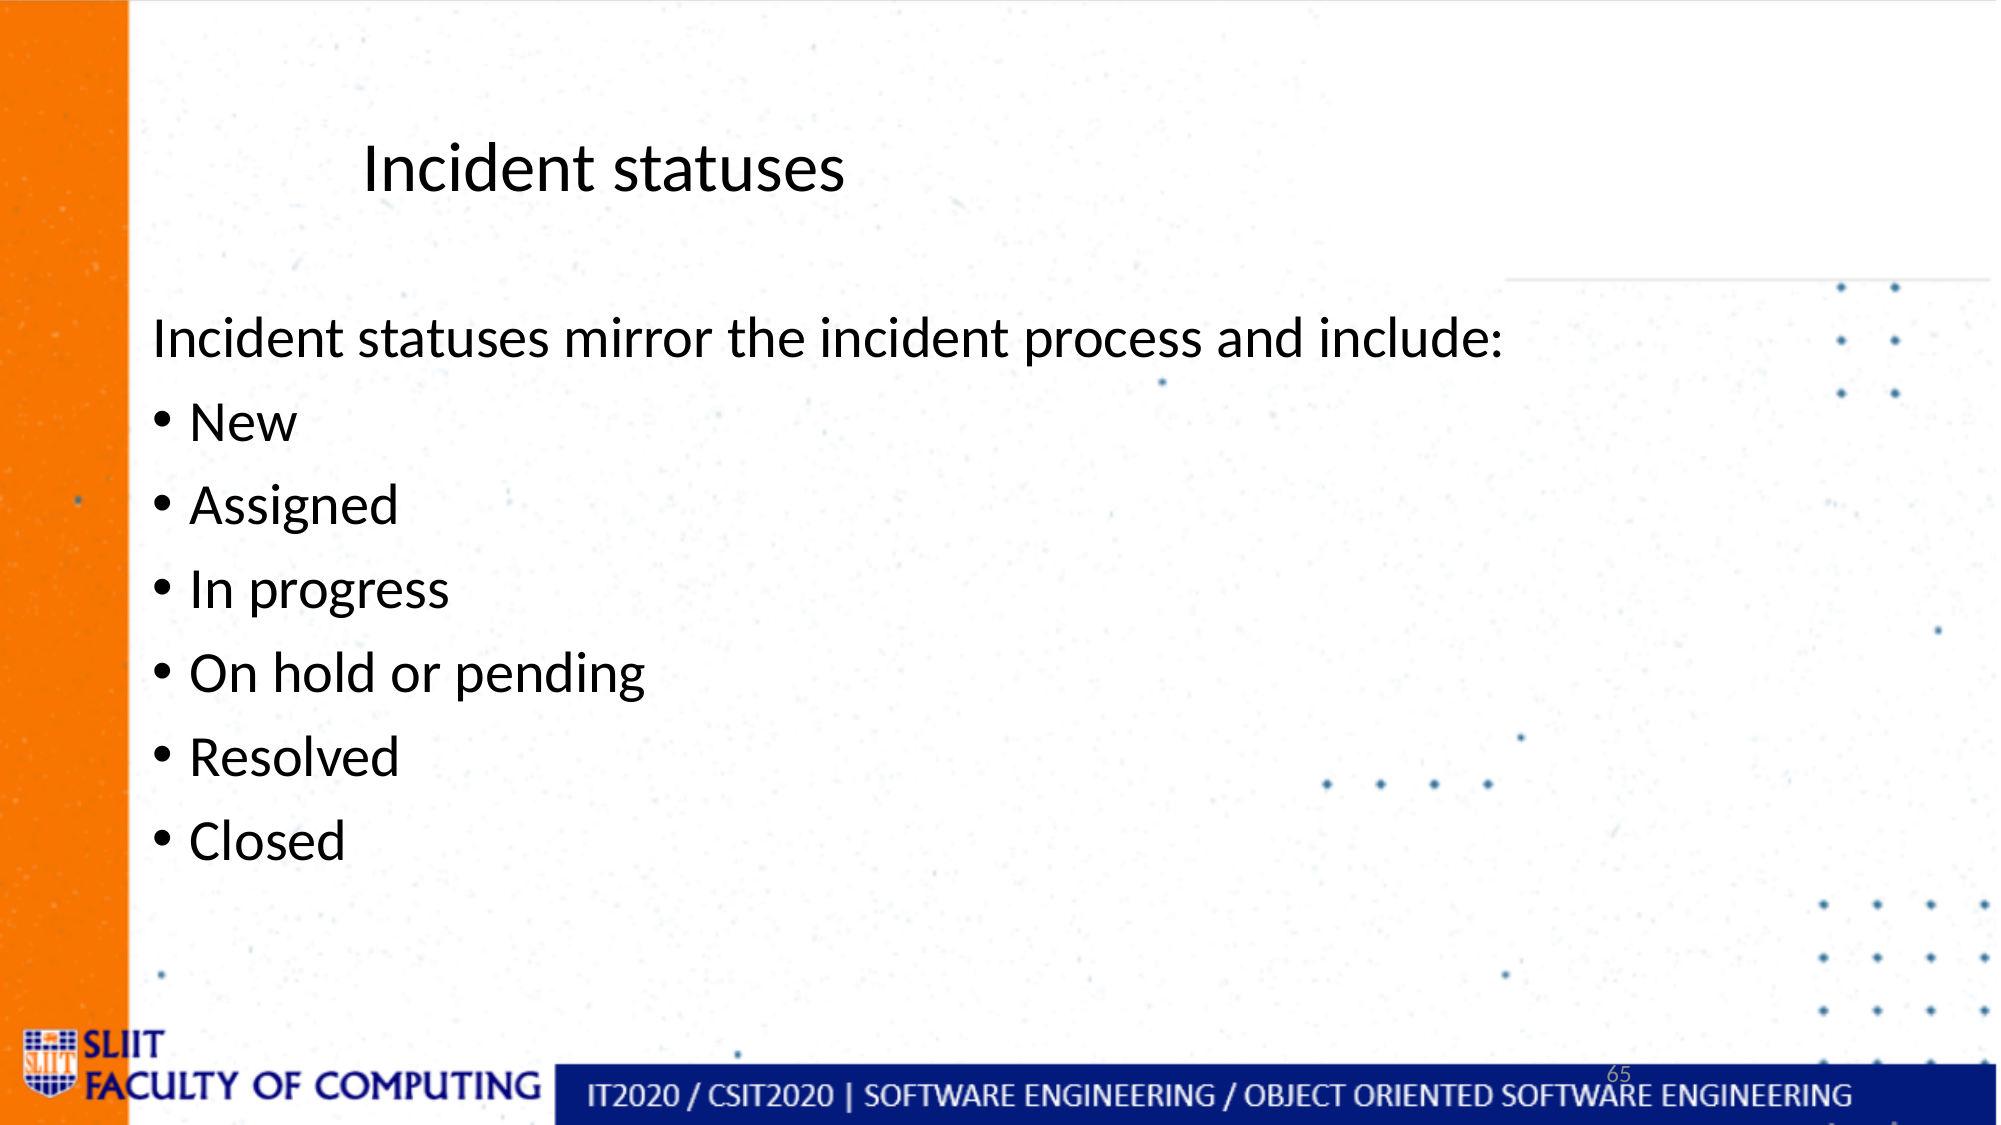

# Incident statuses
Incident statuses mirror the incident process and include:
New
Assigned
In progress
On hold or pending
Resolved
Closed

65